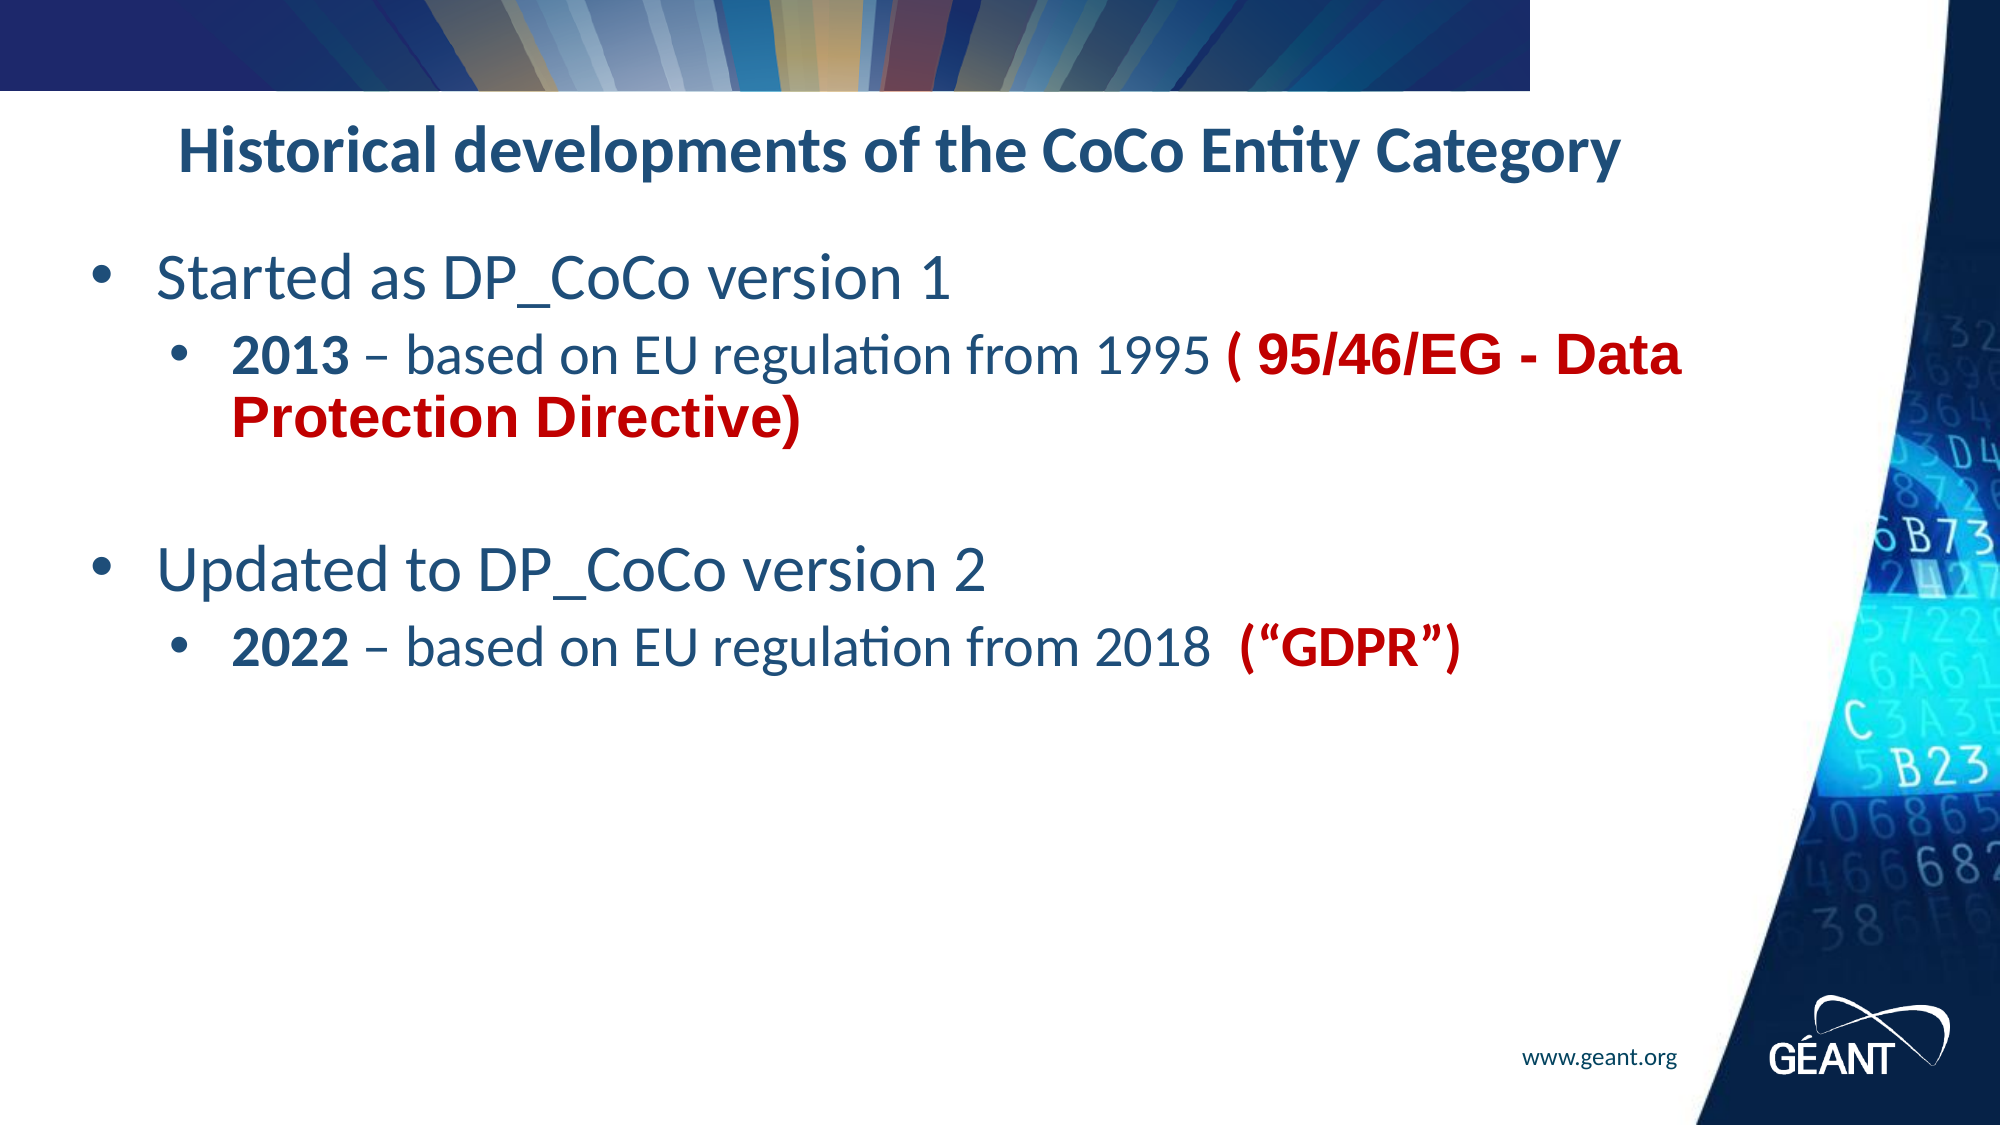

# Historical developments of the CoCo Entity Category
Started as DP_CoCo version 1
2013 – based on EU regulation from 1995 ( 95/46/EG - Data Protection Directive)
Updated to DP_CoCo version 2
2022 – based on EU regulation from 2018  (“GDPR”)